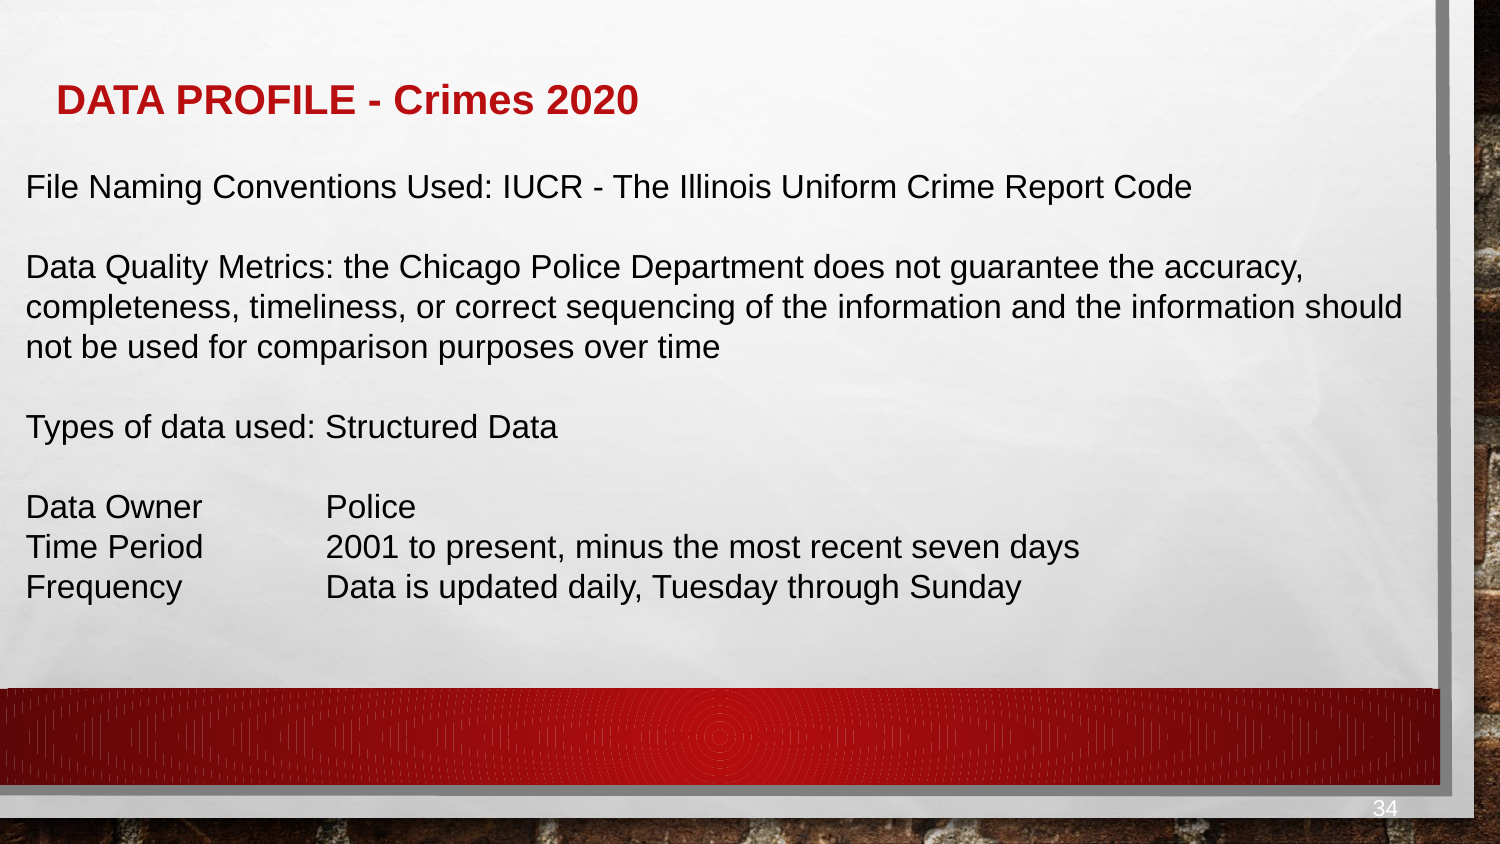

DATA PROFILE - Crimes 2020
File Naming Conventions Used: IUCR - The Illinois Uniform Crime Report Code

Data Quality Metrics: the Chicago Police Department does not guarantee the accuracy, completeness, timeliness, or correct sequencing of the information and the information should not be used for comparison purposes over time

Types of data used: Structured Data

Data Owner	Police
Time Period	2001 to present, minus the most recent seven days
Frequency	Data is updated daily, Tuesday through Sunday

34